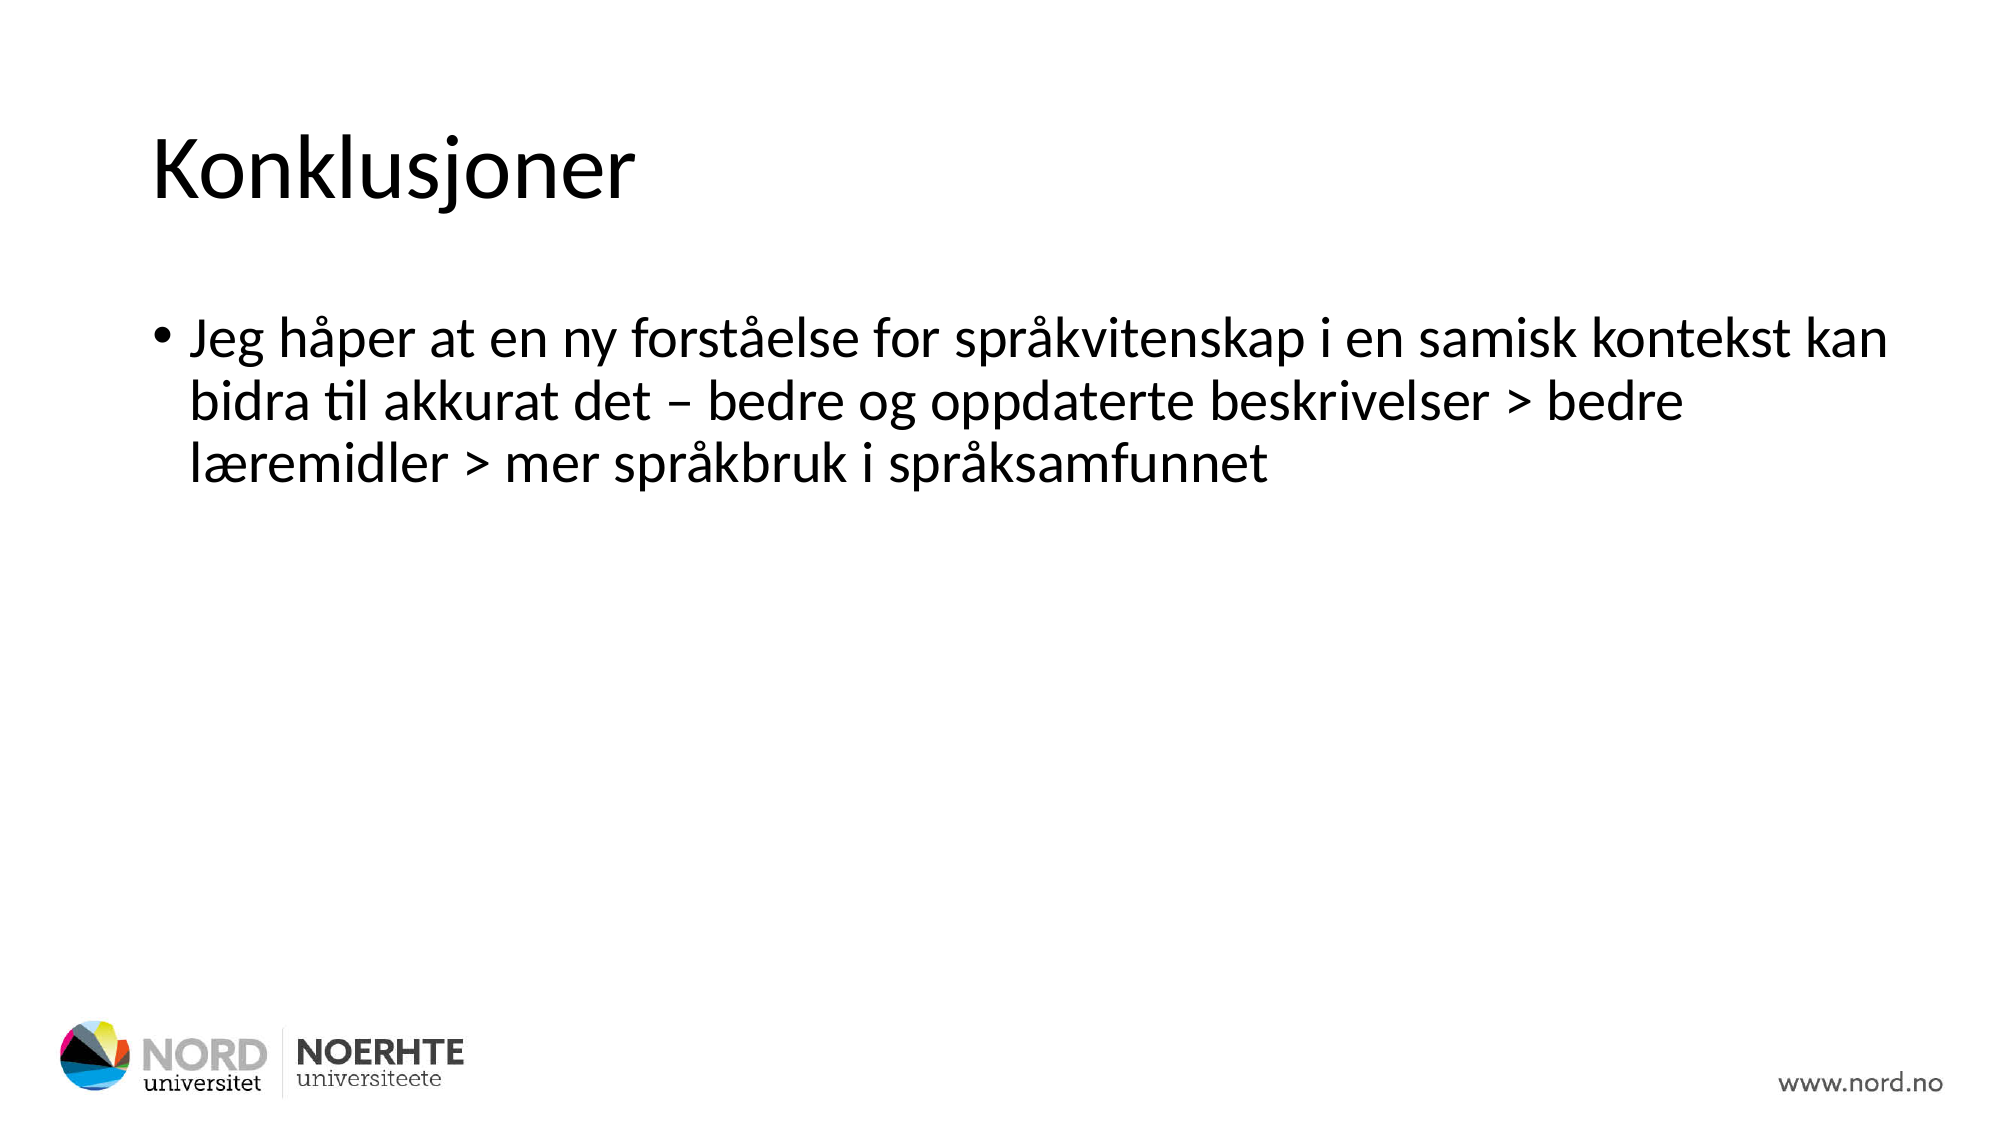

# Konklusjoner
Jeg håper at en ny forståelse for språkvitenskap i en samisk kontekst kan bidra til akkurat det – bedre og oppdaterte beskrivelser > bedre læremidler > mer språkbruk i språksamfunnet